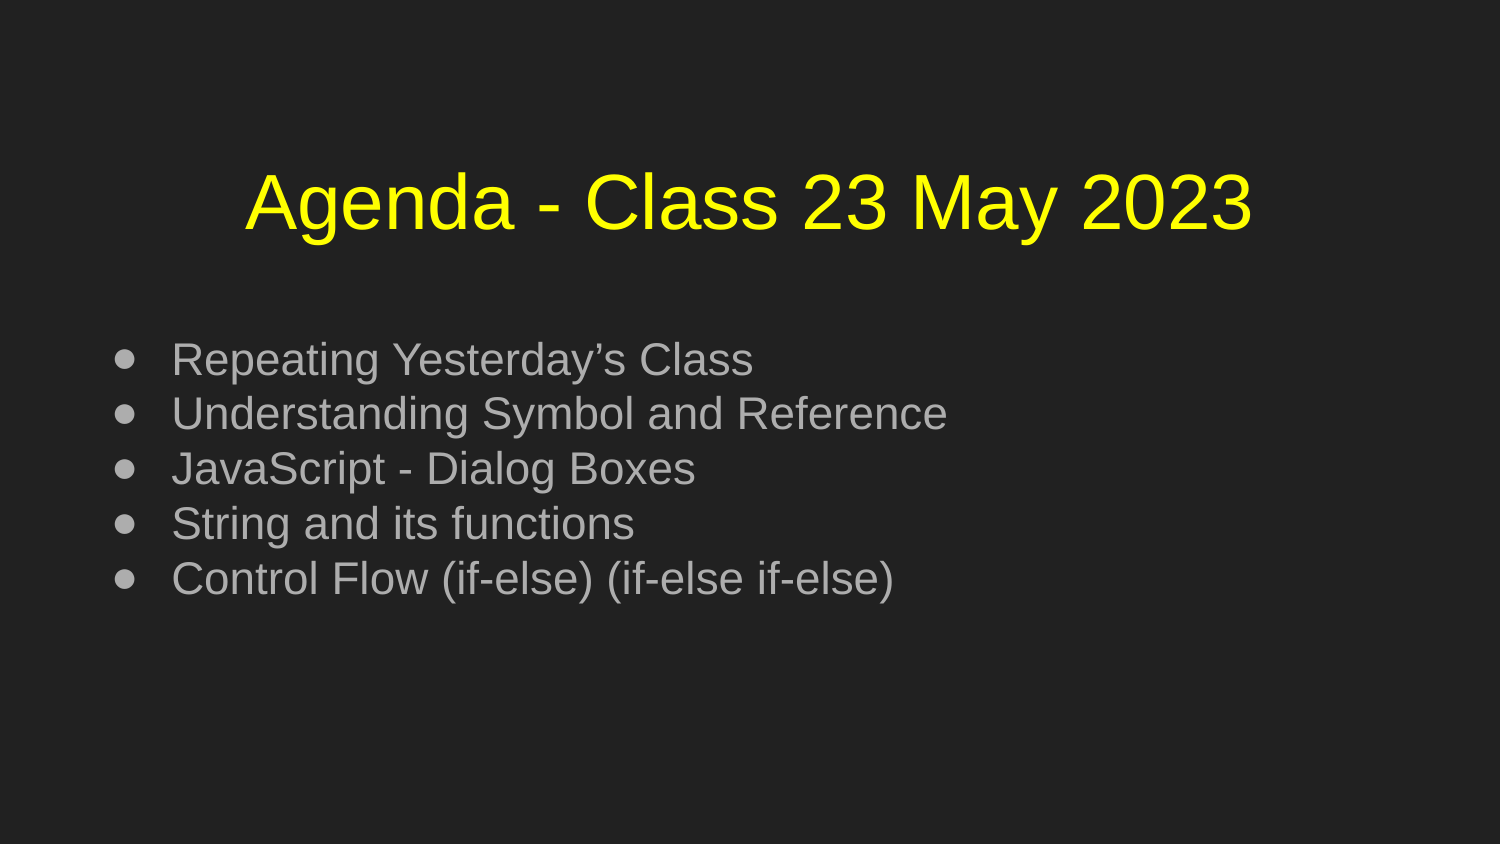

# Agenda - Class 23 May 2023

Repeating Yesterday’s Class
Understanding Symbol and Reference
JavaScript - Dialog Boxes
String and its functions
Control Flow (if-else) (if-else if-else)